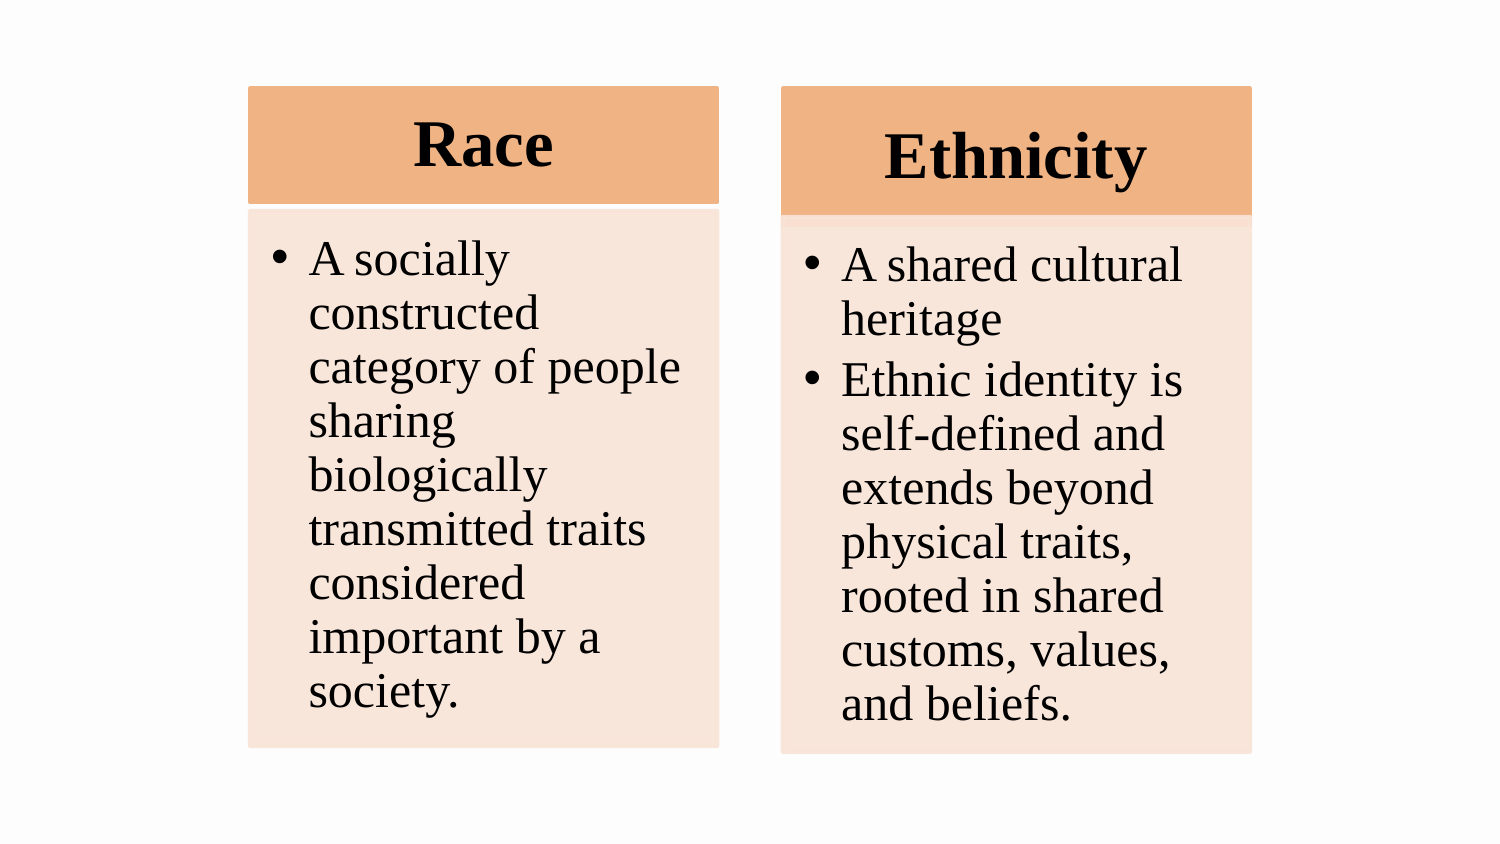

Race
A socially constructed category of people sharing biologically transmitted traits considered important by a society.
Ethnicity
A shared cultural heritage
Ethnic identity is self-defined and extends beyond physical traits, rooted in shared customs, values, and beliefs.